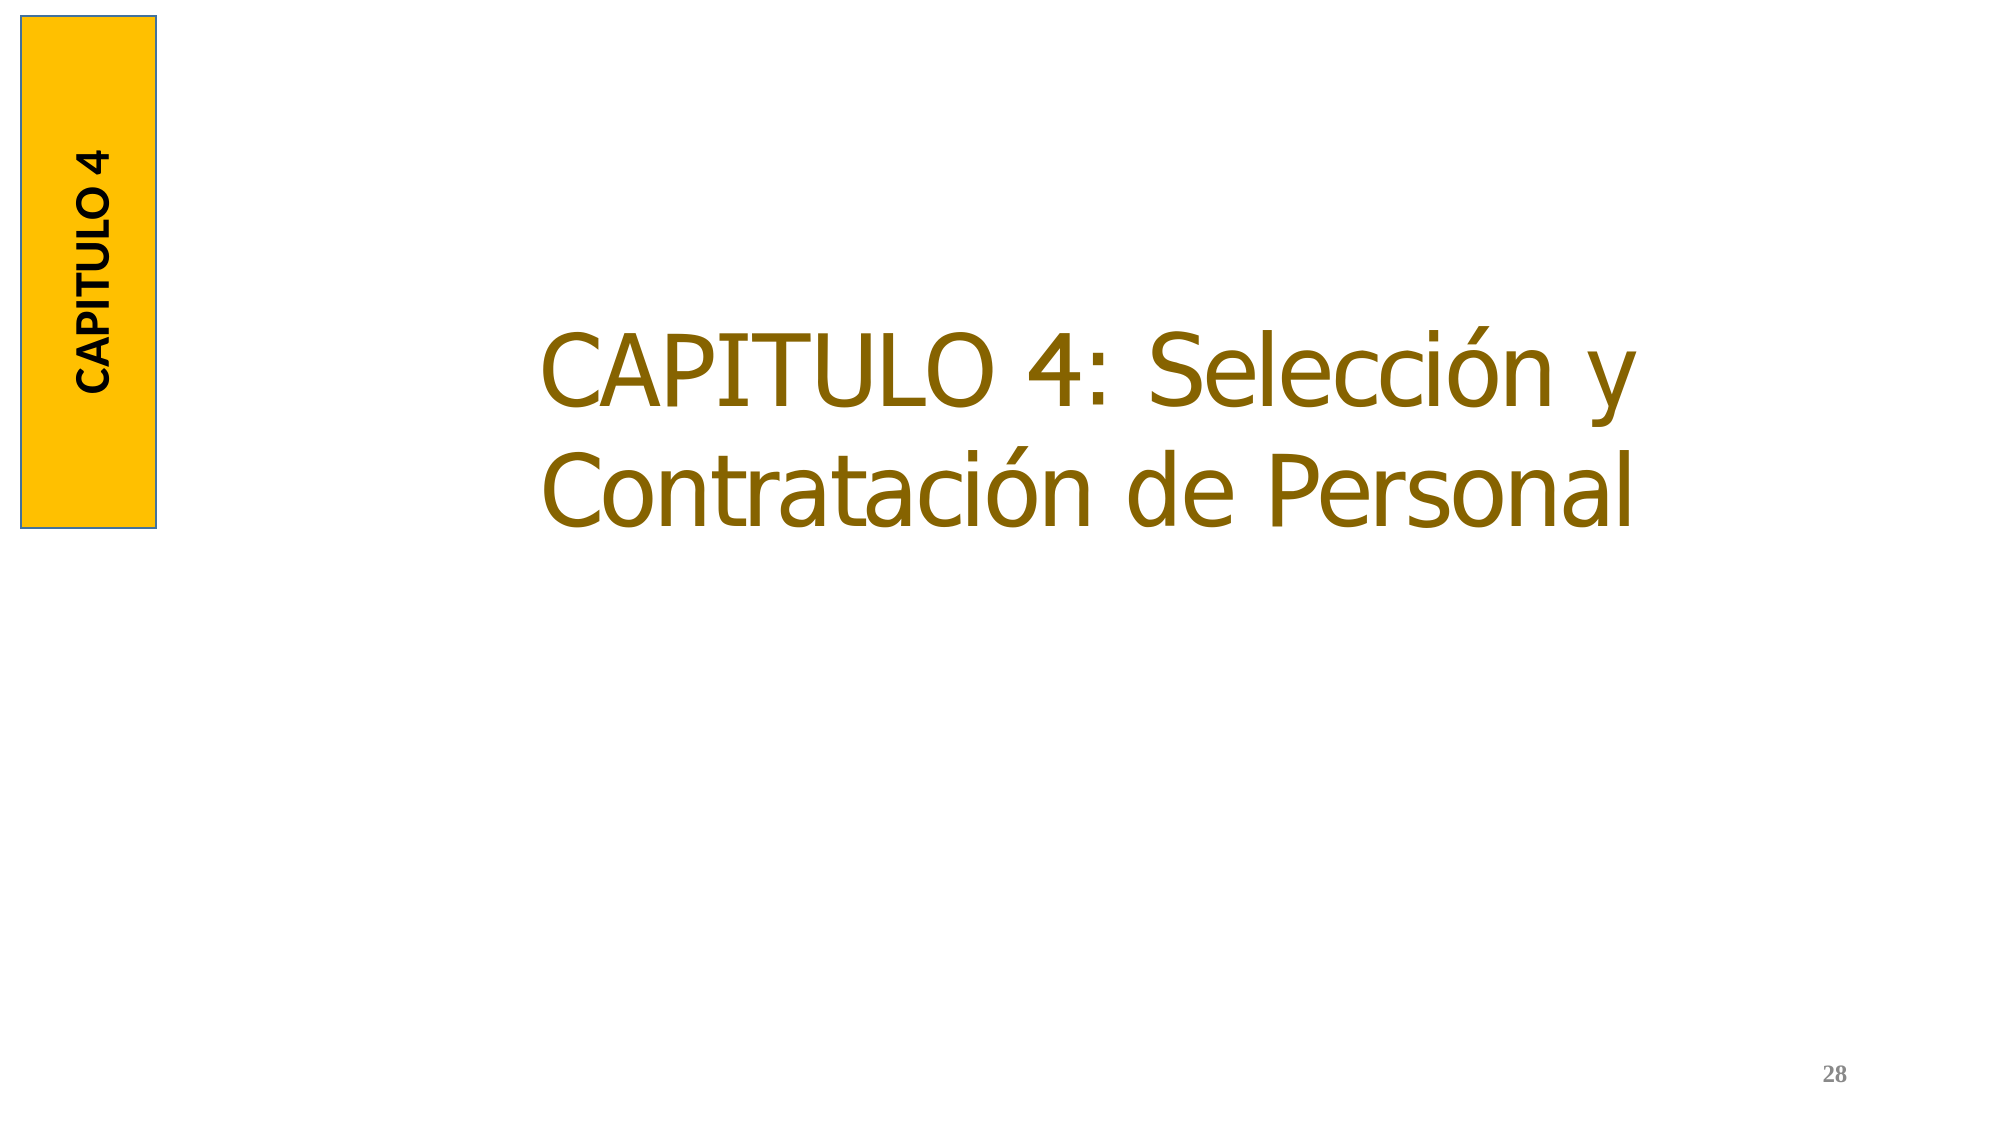

CAPITULO 4
CAPITULO 4: Selección y Contratación de Personal
28